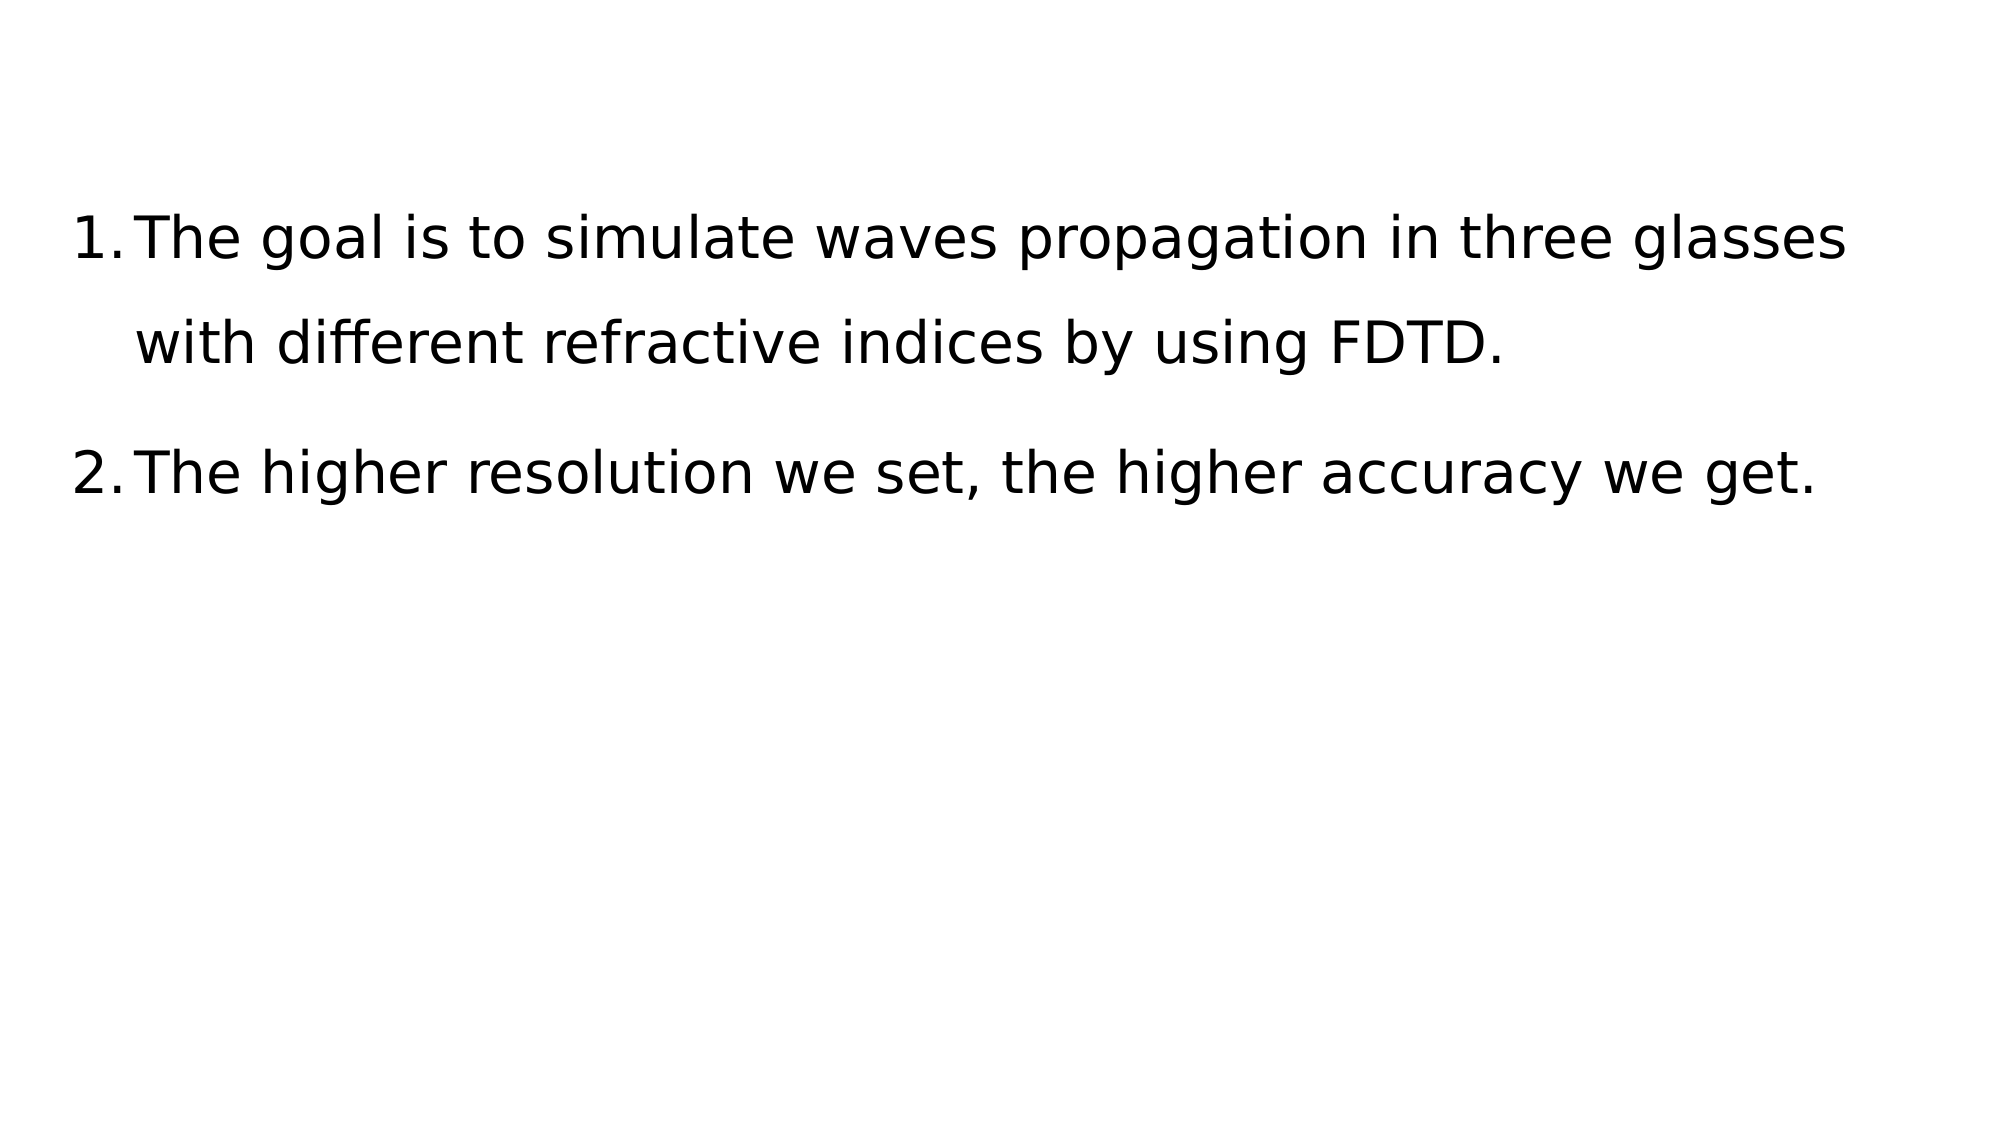

The goal is to simulate waves propagation in three glasses with different refractive indices by using FDTD.
The higher resolution we set, the higher accuracy we get.